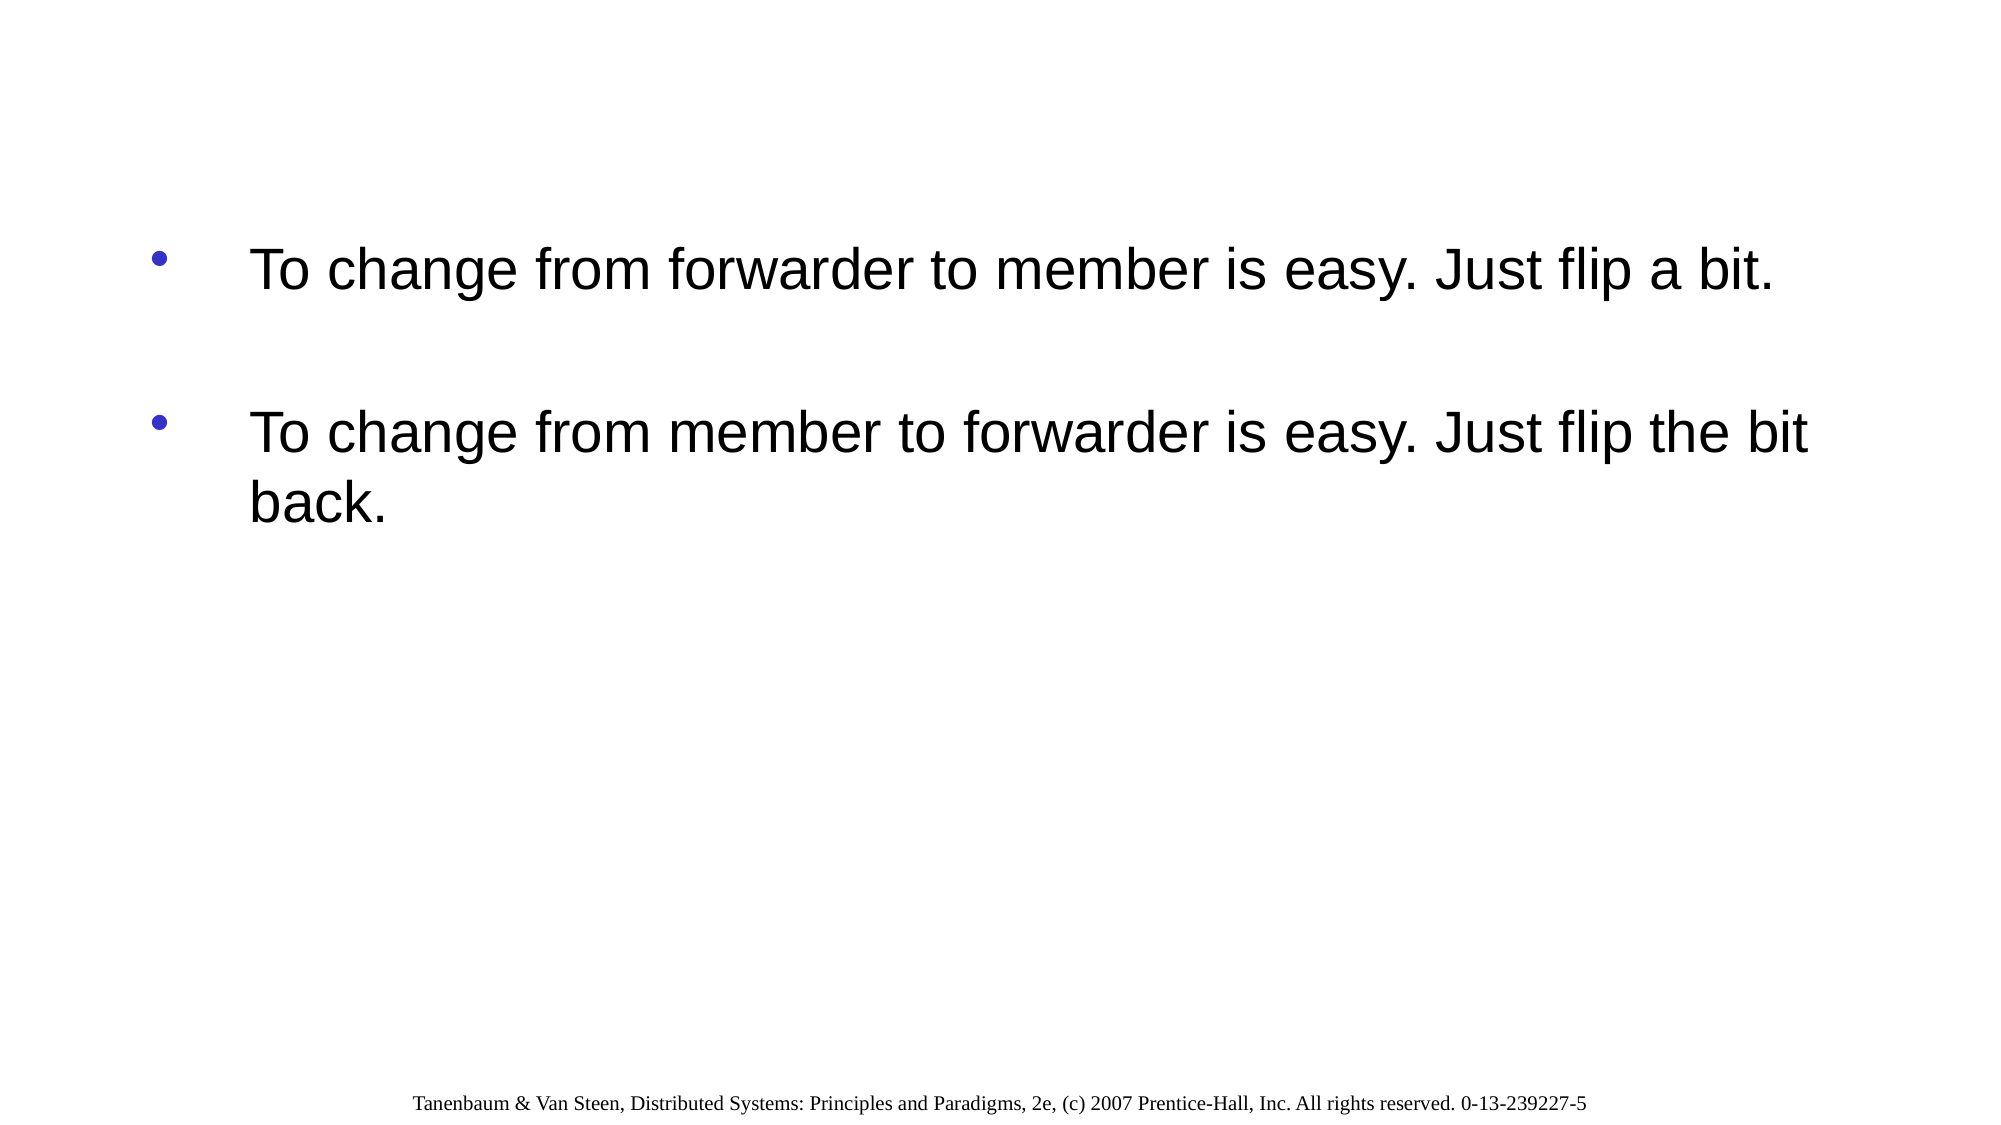

#
To change from forwarder to member is easy. Just flip a bit.

To change from member to forwarder is easy. Just flip the bit back.
Tanenbaum & Van Steen, Distributed Systems: Principles and Paradigms, 2e, (c) 2007 Prentice-Hall, Inc. All rights reserved. 0-13-239227-5